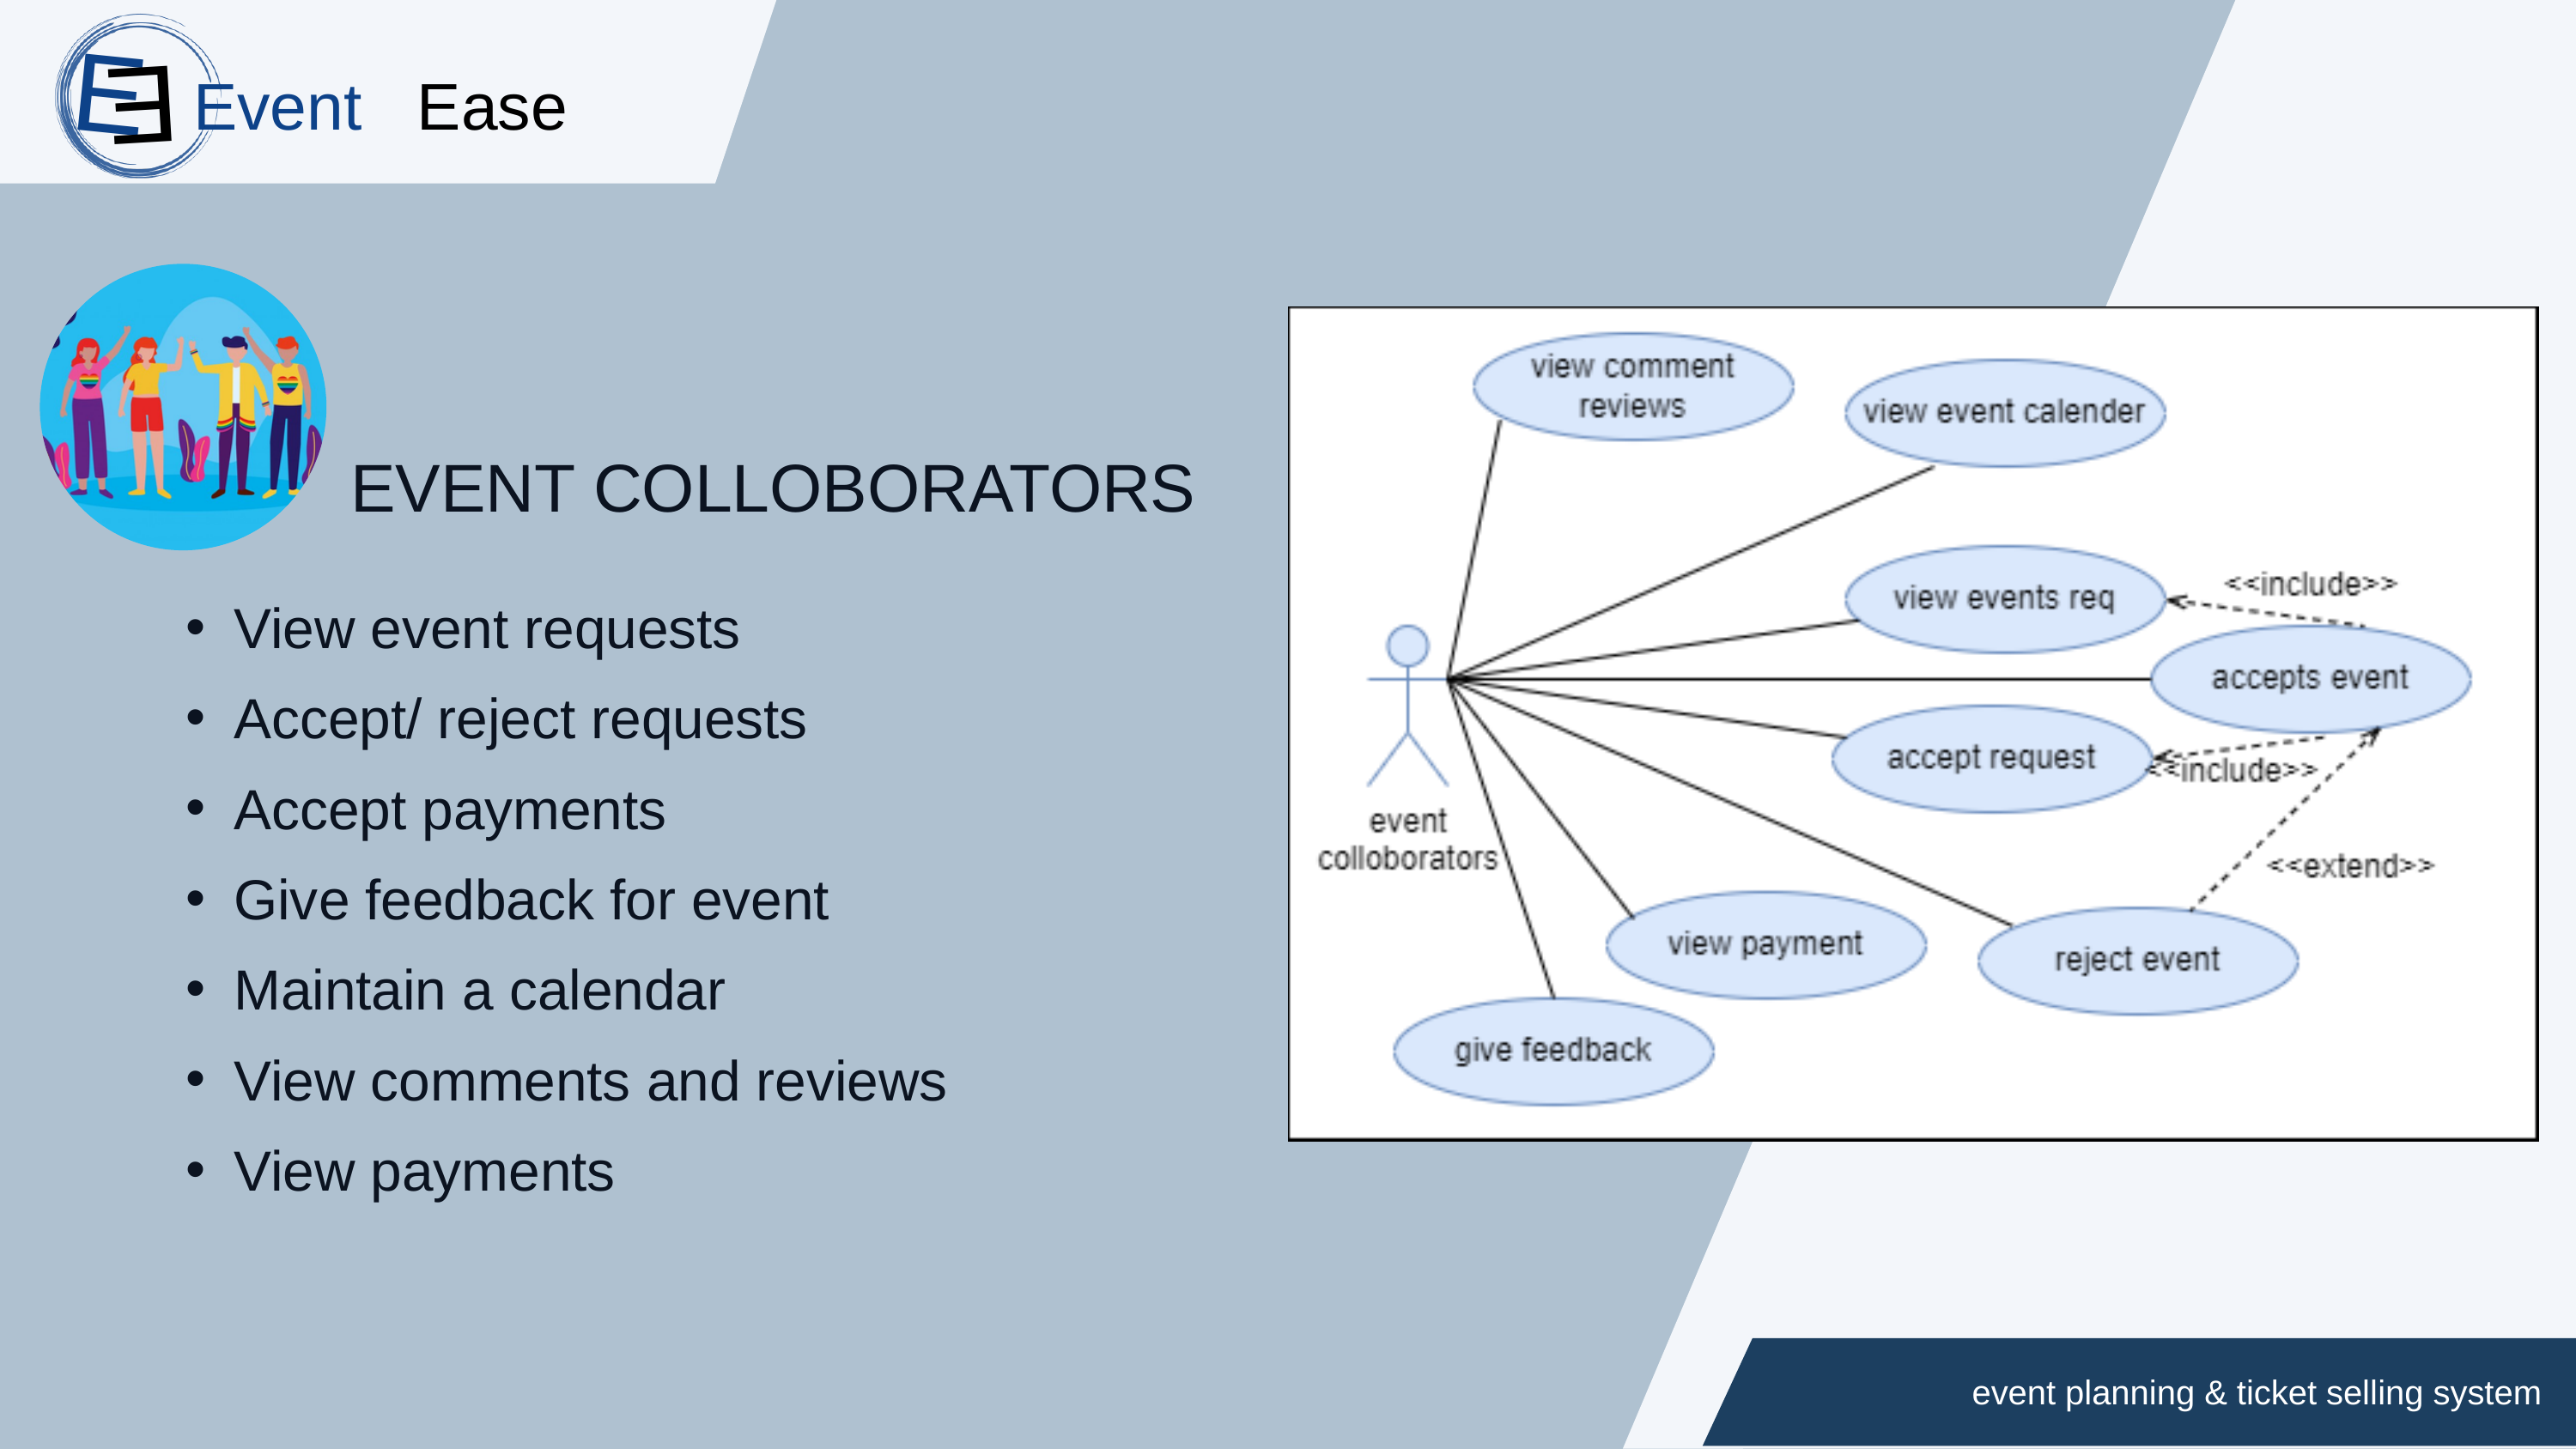

E

Event
Ease
E

EVENT COLLOBORATORS
View event requests
Accept/ reject requests
Accept payments
Give feedback for event
Maintain a calendar
View comments and reviews
View payments

www.reallygreatsite.com
event planning & ticket selling system